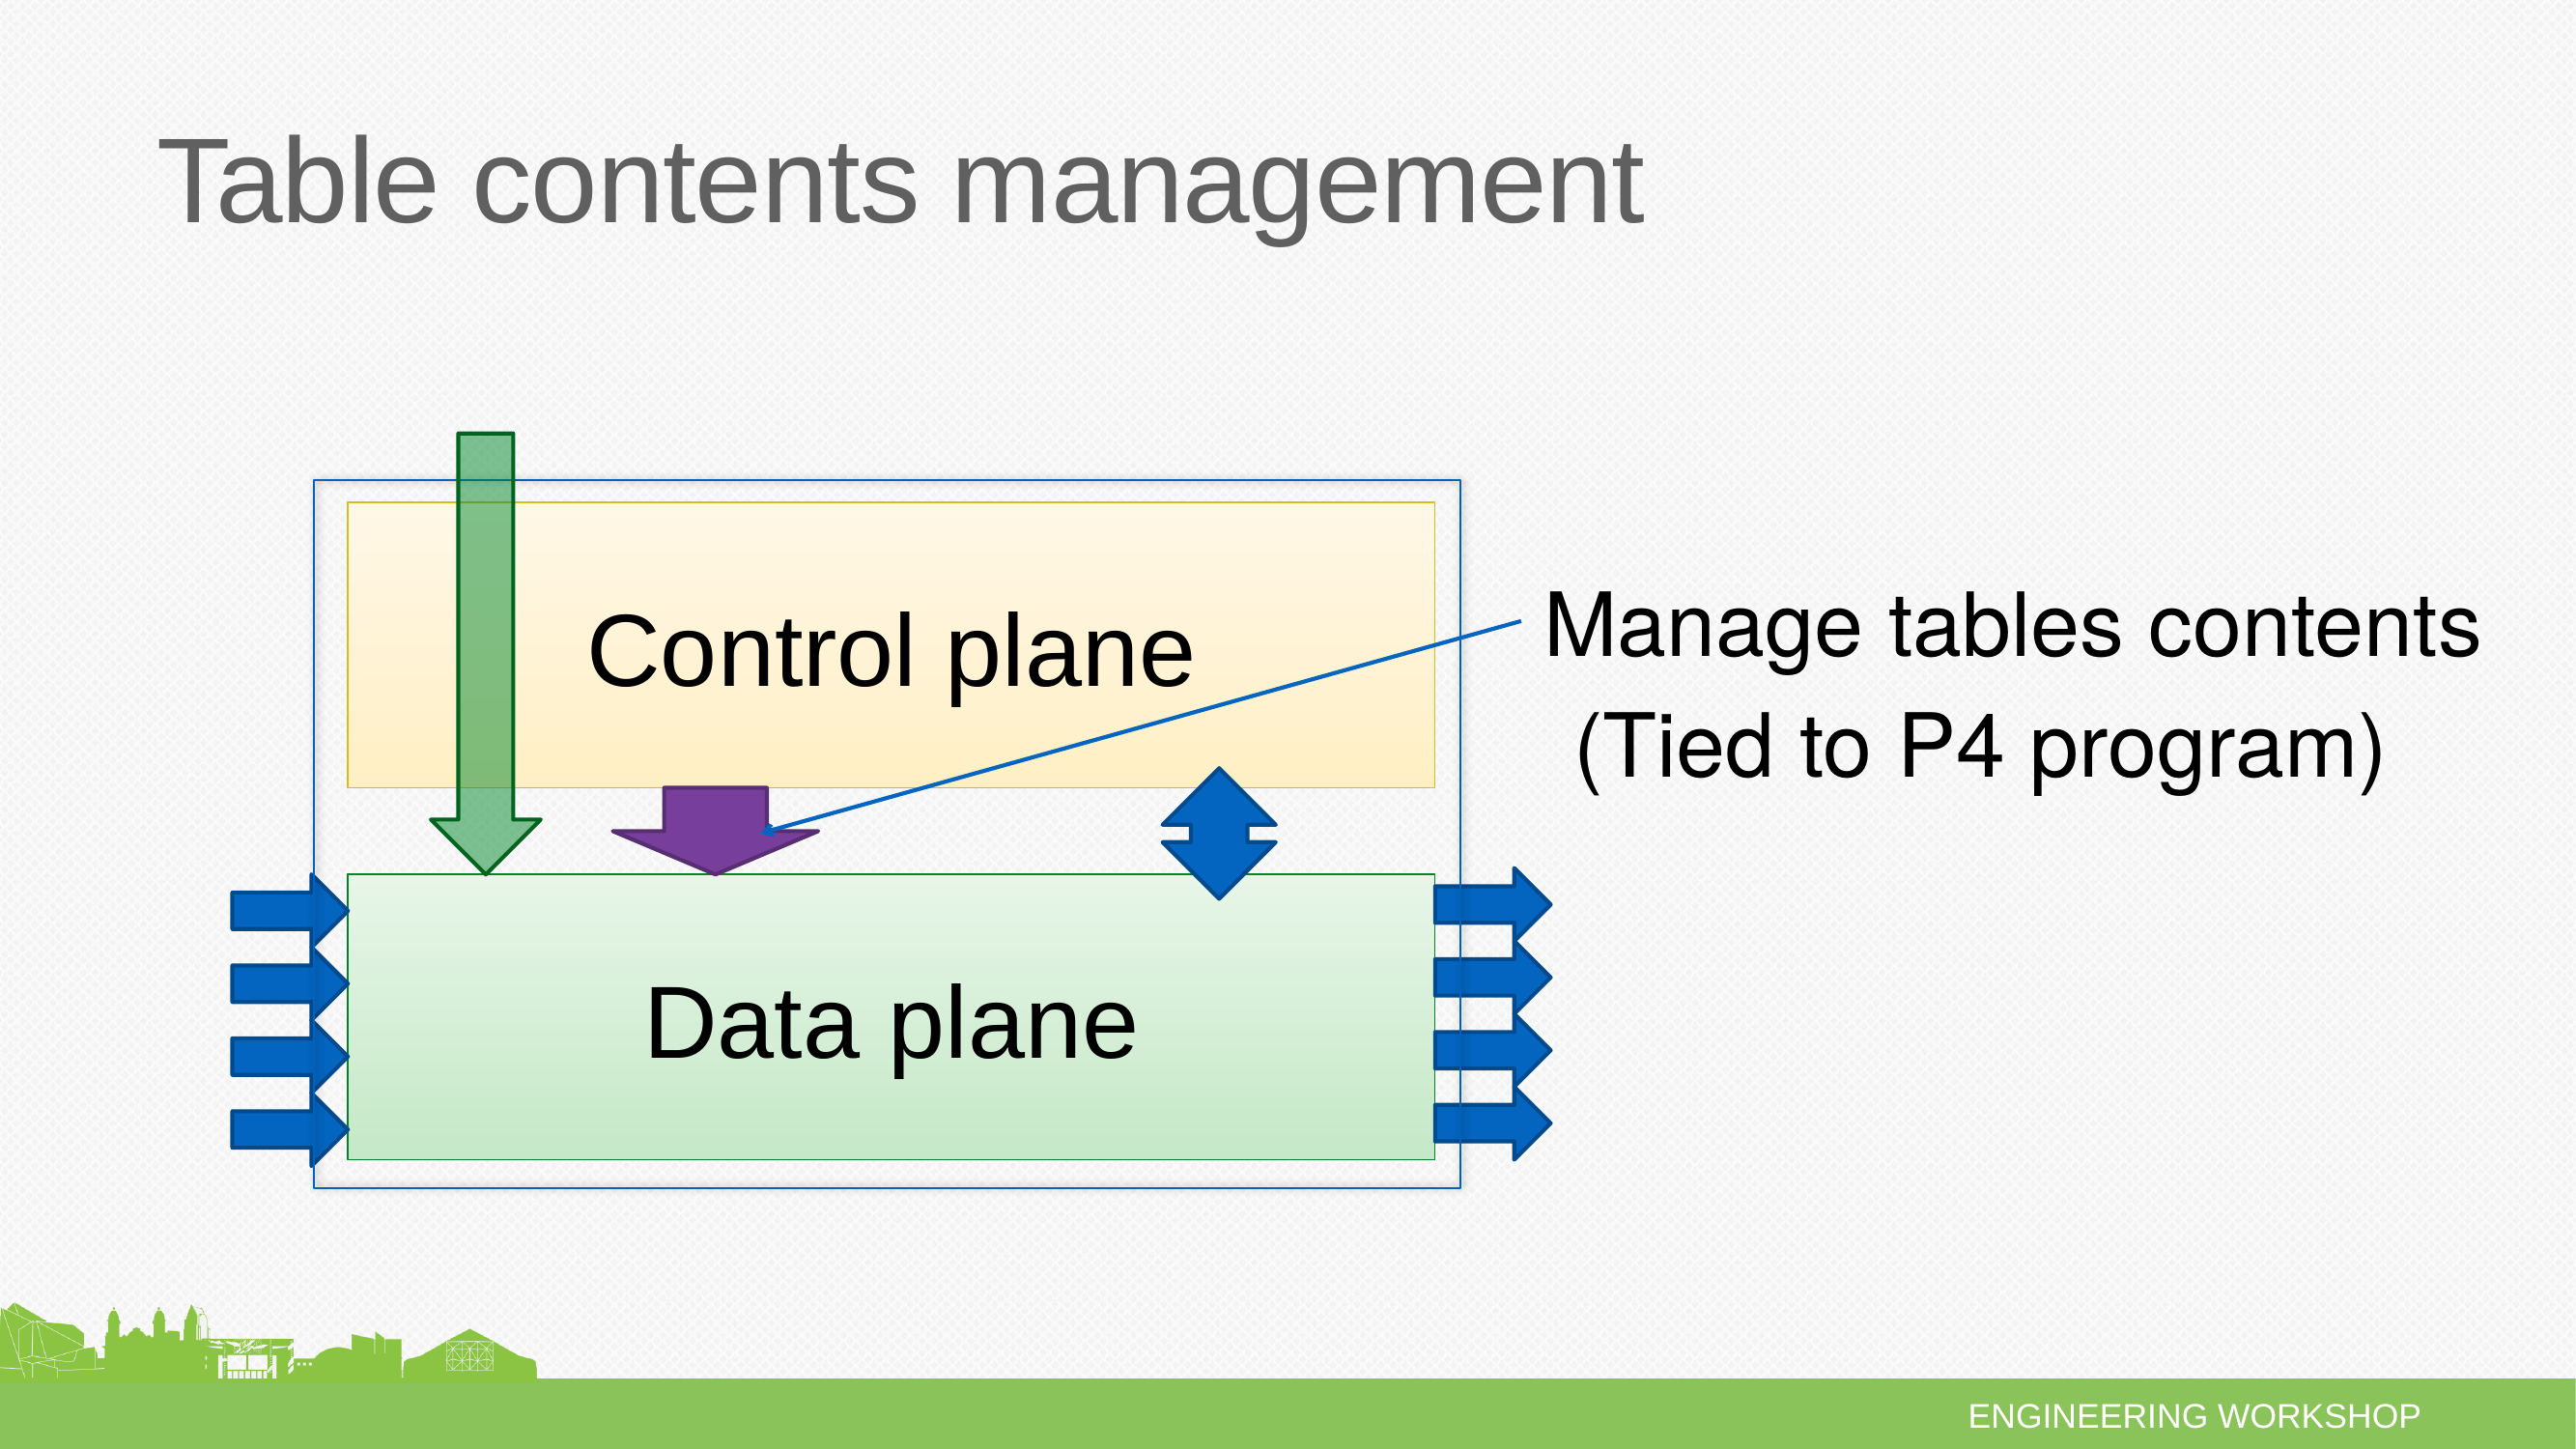

# Table contents management

Control plane
Manage tables contents
(Tied to P4 program)

Data plane